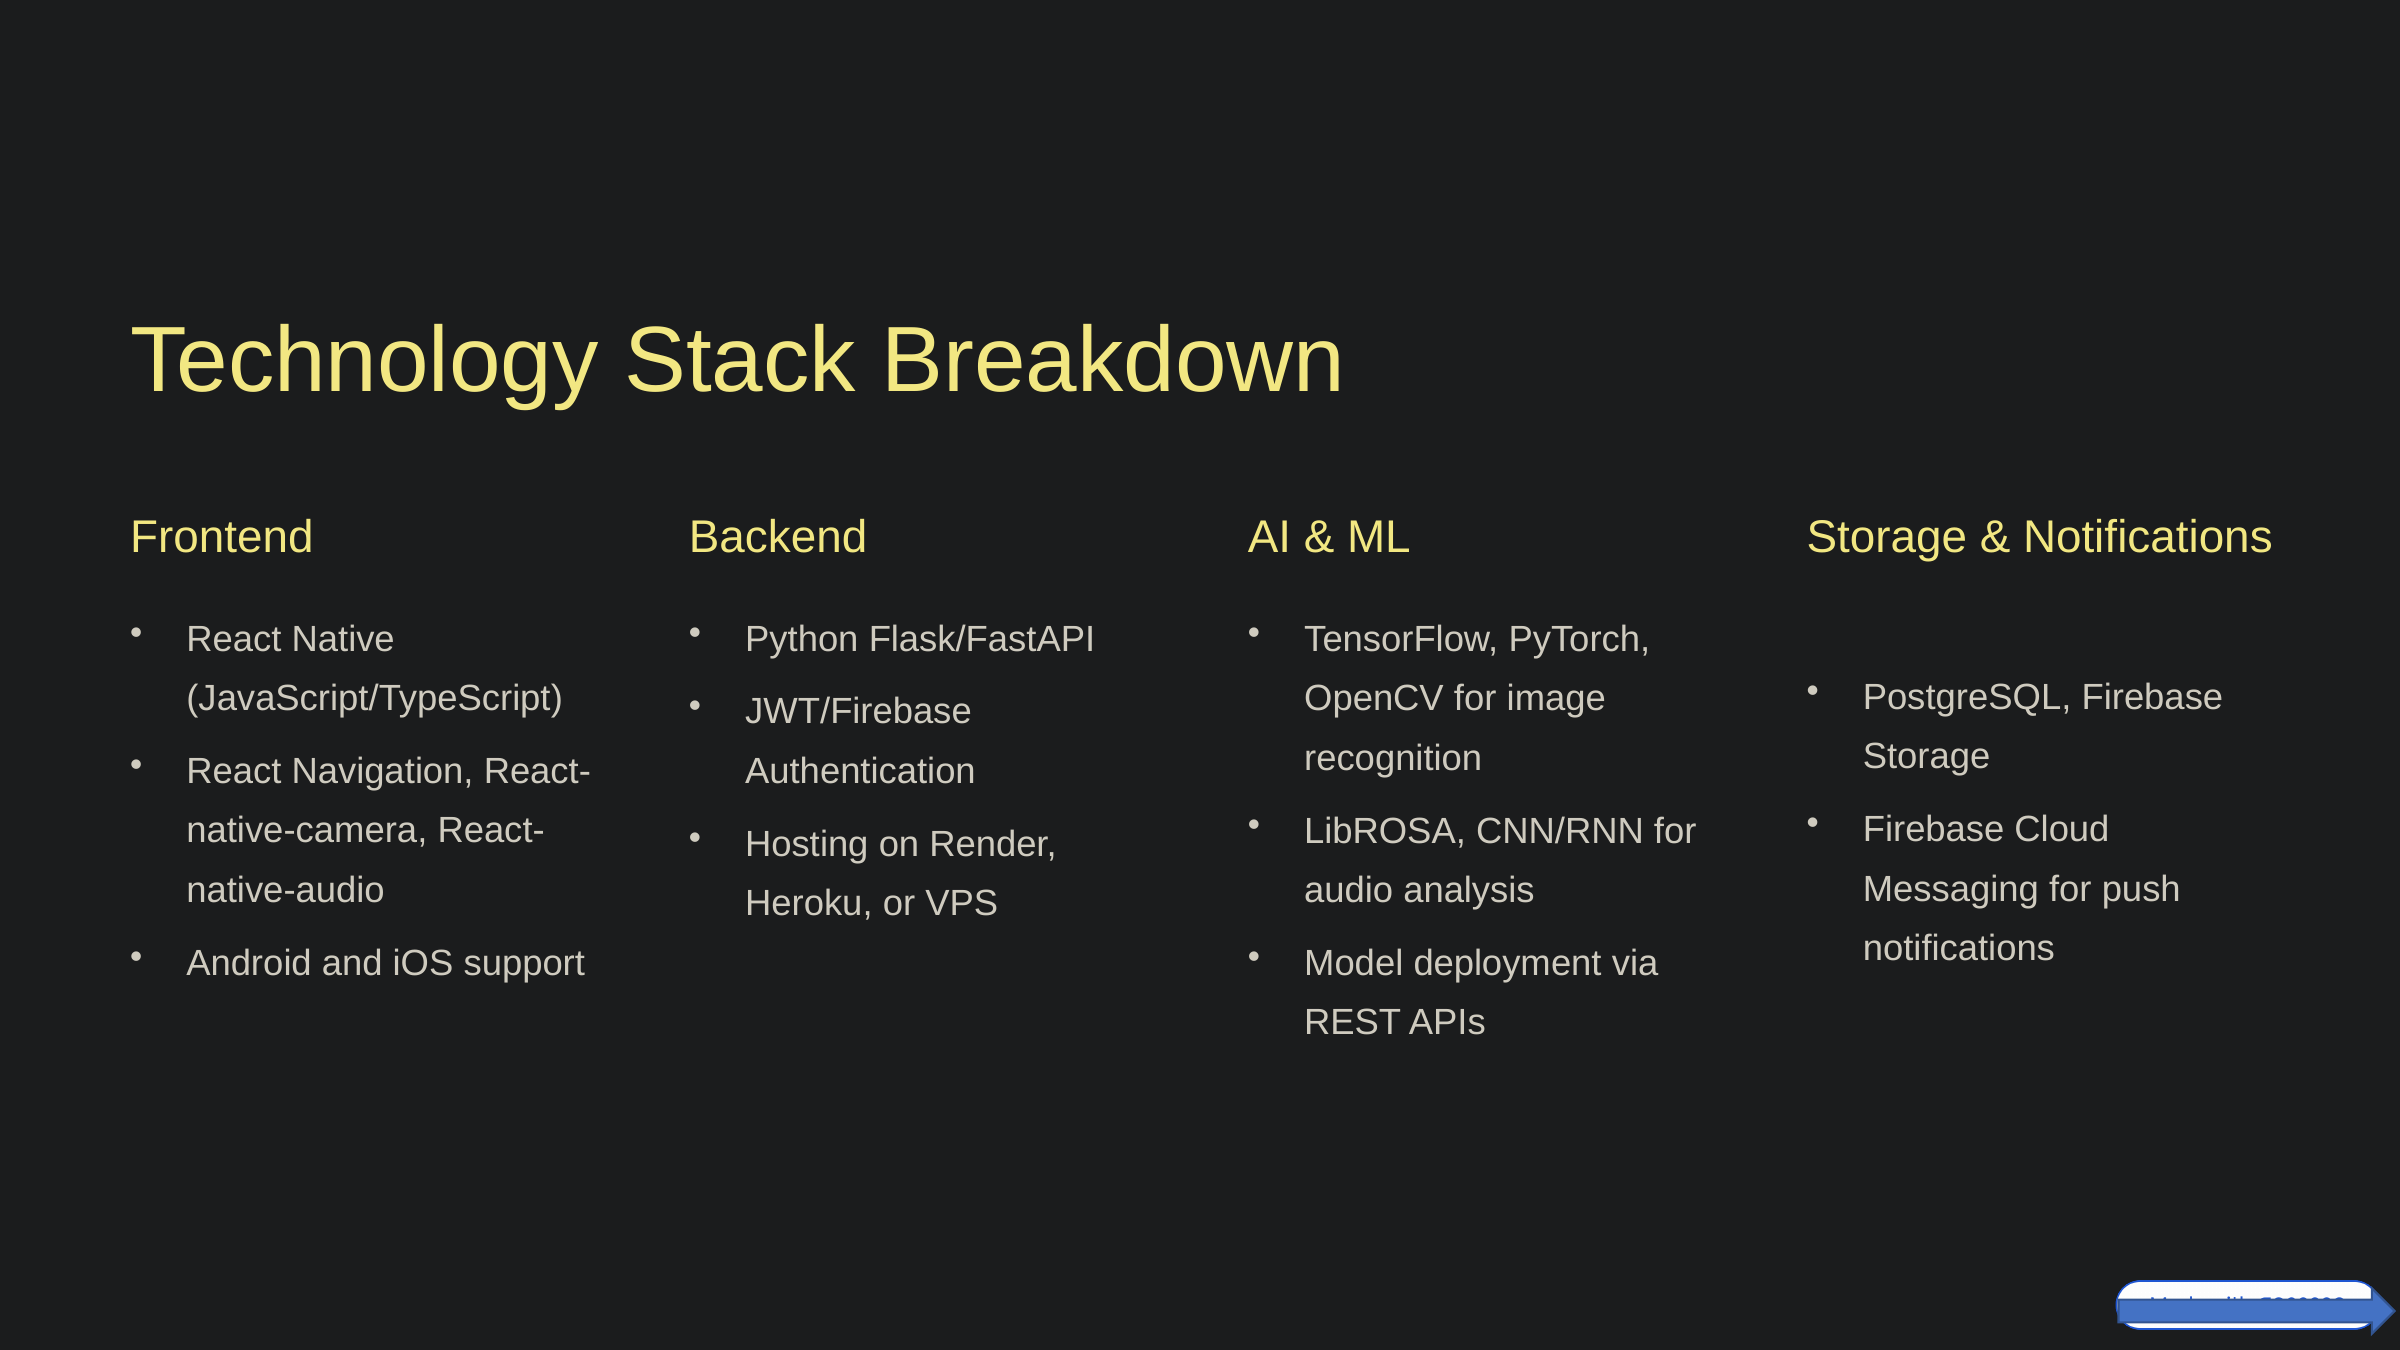

Technology Stack Breakdown
Frontend
Backend
AI & ML
Storage & Notifications
React Native (JavaScript/TypeScript)
Python Flask/FastAPI
TensorFlow, PyTorch, OpenCV for image recognition
PostgreSQL, Firebase Storage
JWT/Firebase Authentication
React Navigation, React-native-camera, React-native-audio
Firebase Cloud Messaging for push notifications
LibROSA, CNN/RNN for audio analysis
Hosting on Render, Heroku, or VPS
Android and iOS support
Model deployment via REST APIs